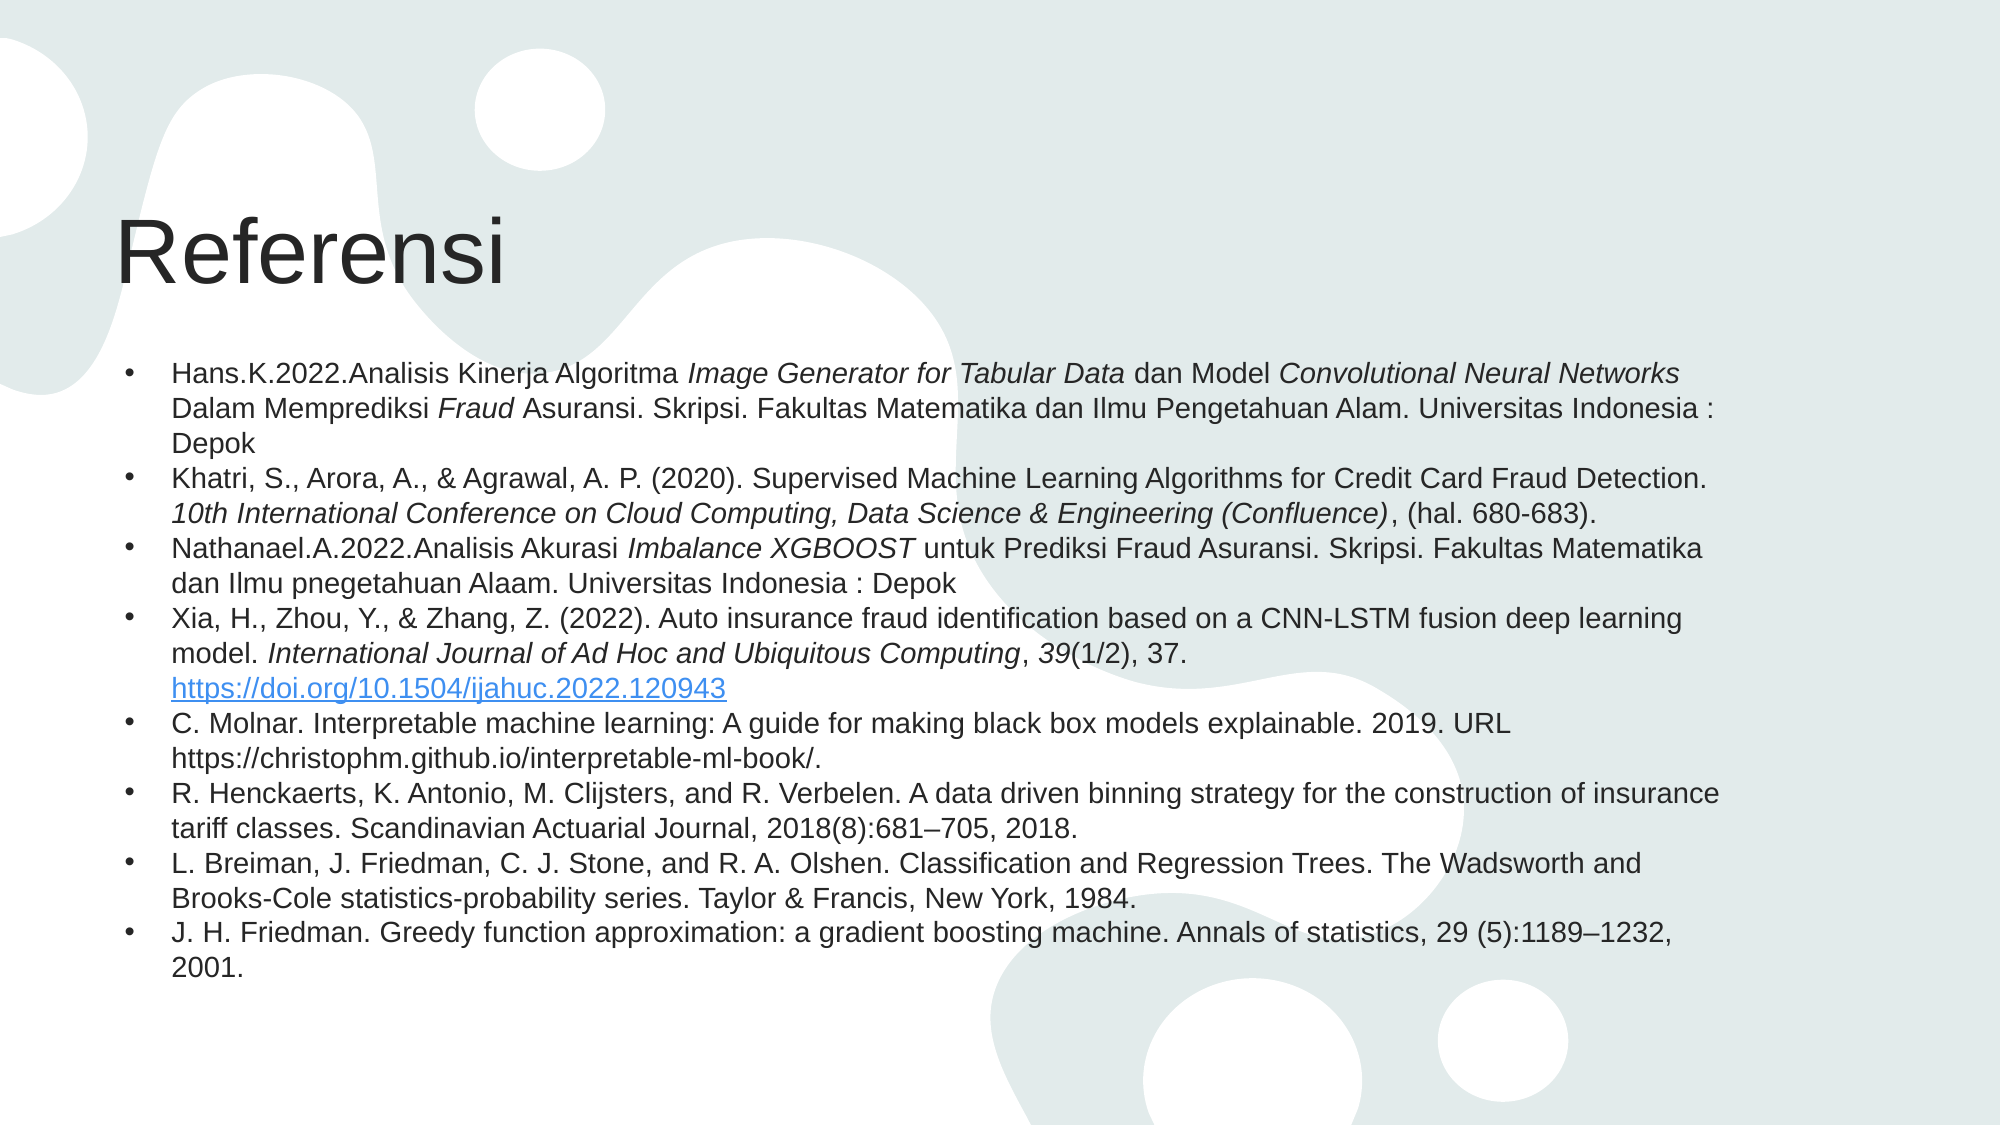

# Referensi
Hans.K.2022.Analisis Kinerja Algoritma Image Generator for Tabular Data dan Model Convolutional Neural Networks Dalam Memprediksi Fraud Asuransi. Skripsi. Fakultas Matematika dan Ilmu Pengetahuan Alam. Universitas Indonesia : Depok
Khatri, S., Arora, A., & Agrawal, A. P. (2020). Supervised Machine Learning Algorithms for Credit Card Fraud Detection. 10th International Conference on Cloud Computing, Data Science & Engineering (Confluence), (hal. 680-683).
Nathanael.A.2022.Analisis Akurasi Imbalance XGBOOST untuk Prediksi Fraud Asuransi. Skripsi. Fakultas Matematika dan Ilmu pnegetahuan Alaam. Universitas Indonesia : Depok
Xia, H., Zhou, Y., & Zhang, Z. (2022). Auto insurance fraud identification based on a CNN-LSTM fusion deep learning model. International Journal of Ad Hoc and Ubiquitous Computing, 39(1/2), 37. https://doi.org/10.1504/ijahuc.2022.120943
C. Molnar. Interpretable machine learning: A guide for making black box models explainable. 2019. URL https://christophm.github.io/interpretable-ml-book/.
R. Henckaerts, K. Antonio, M. Clijsters, and R. Verbelen. A data driven binning strategy for the construction of insurance tariff classes. Scandinavian Actuarial Journal, 2018(8):681–705, 2018.
L. Breiman, J. Friedman, C. J. Stone, and R. A. Olshen. Classification and Regression Trees. The Wadsworth and Brooks-Cole statistics-probability series. Taylor & Francis, New York, 1984.
J. H. Friedman. Greedy function approximation: a gradient boosting machine. Annals of statistics, 29 (5):1189–1232, 2001.